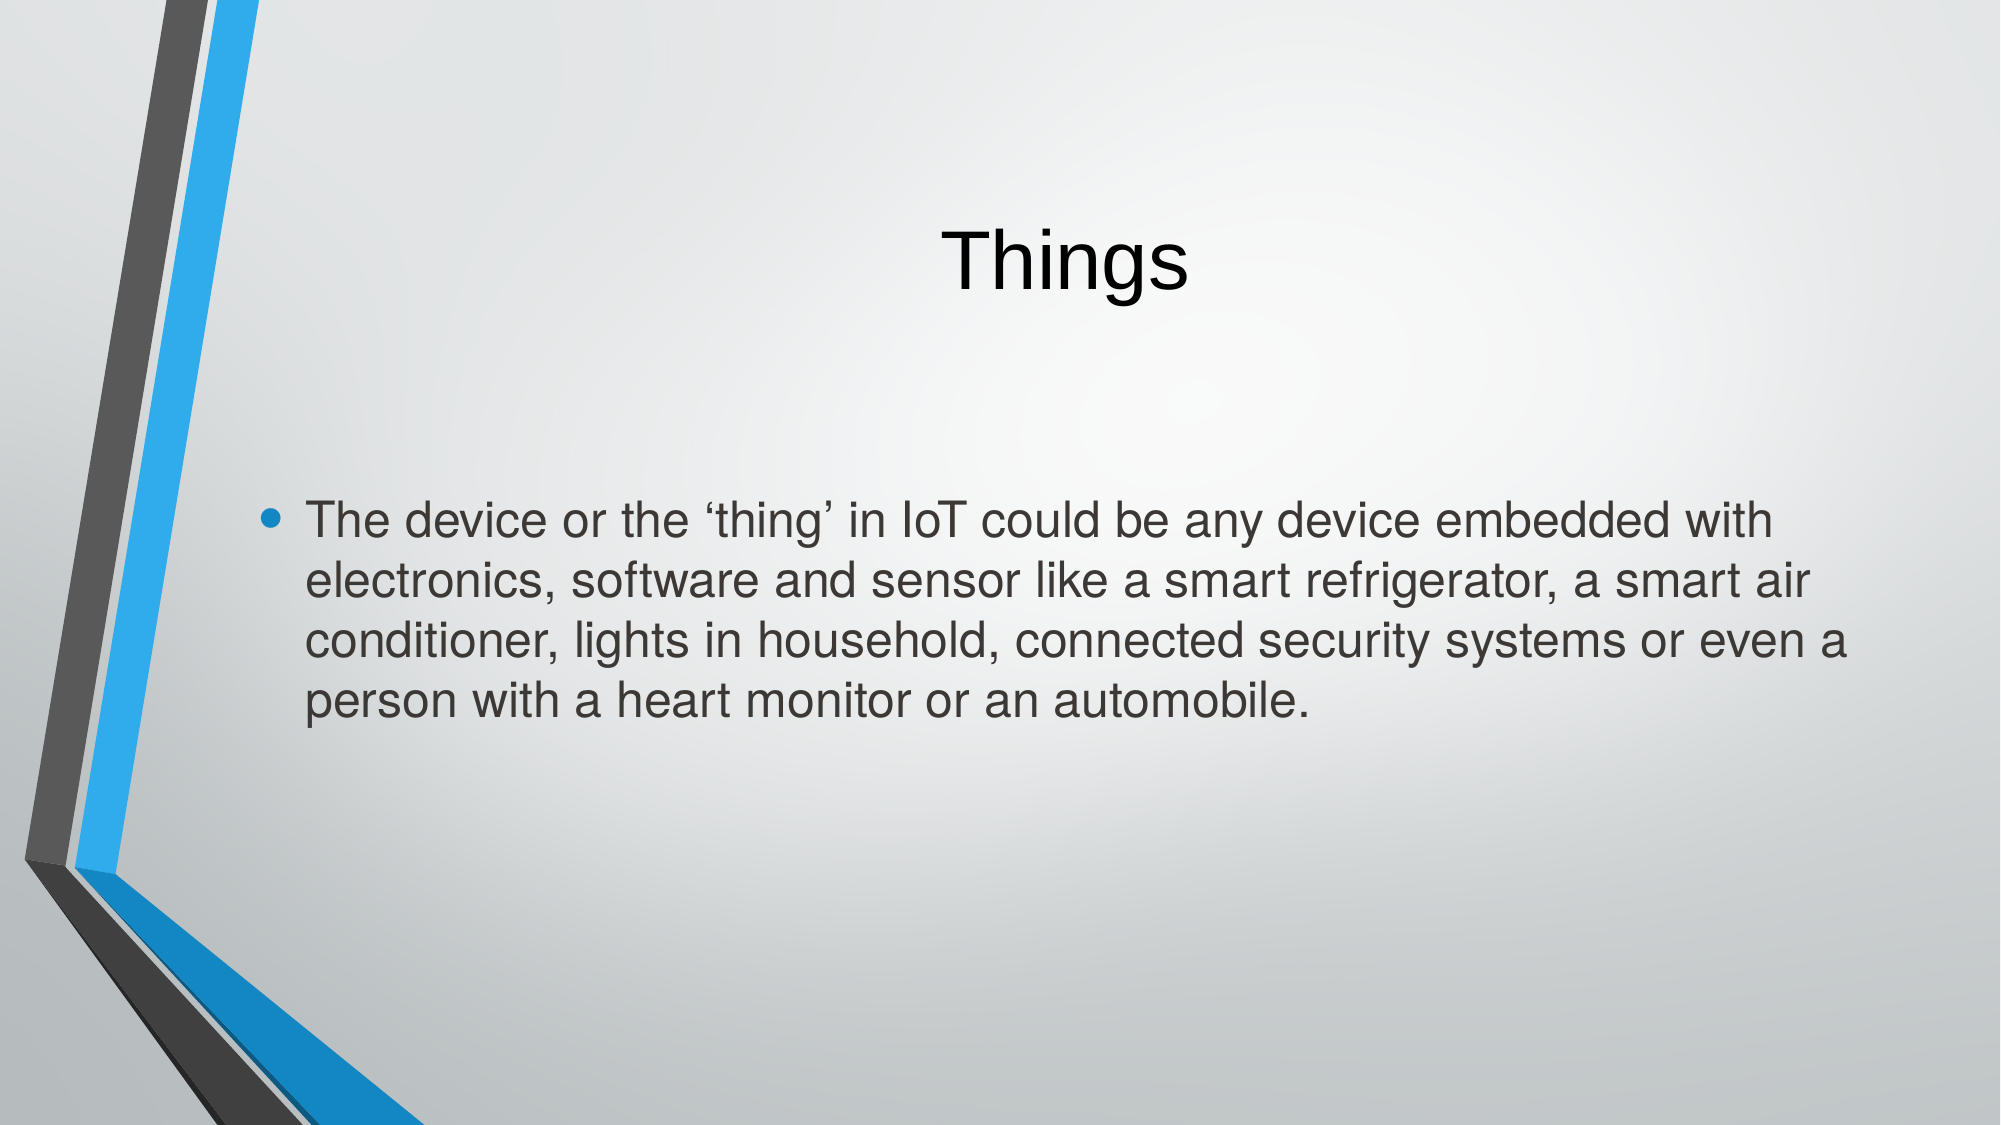

# Things
The device or the ‘thing’ in IoT could be any device embedded with electronics, software and sensor like a smart refrigerator, a smart air conditioner, lights in household, connected security systems or even a person with a heart monitor or an automobile.